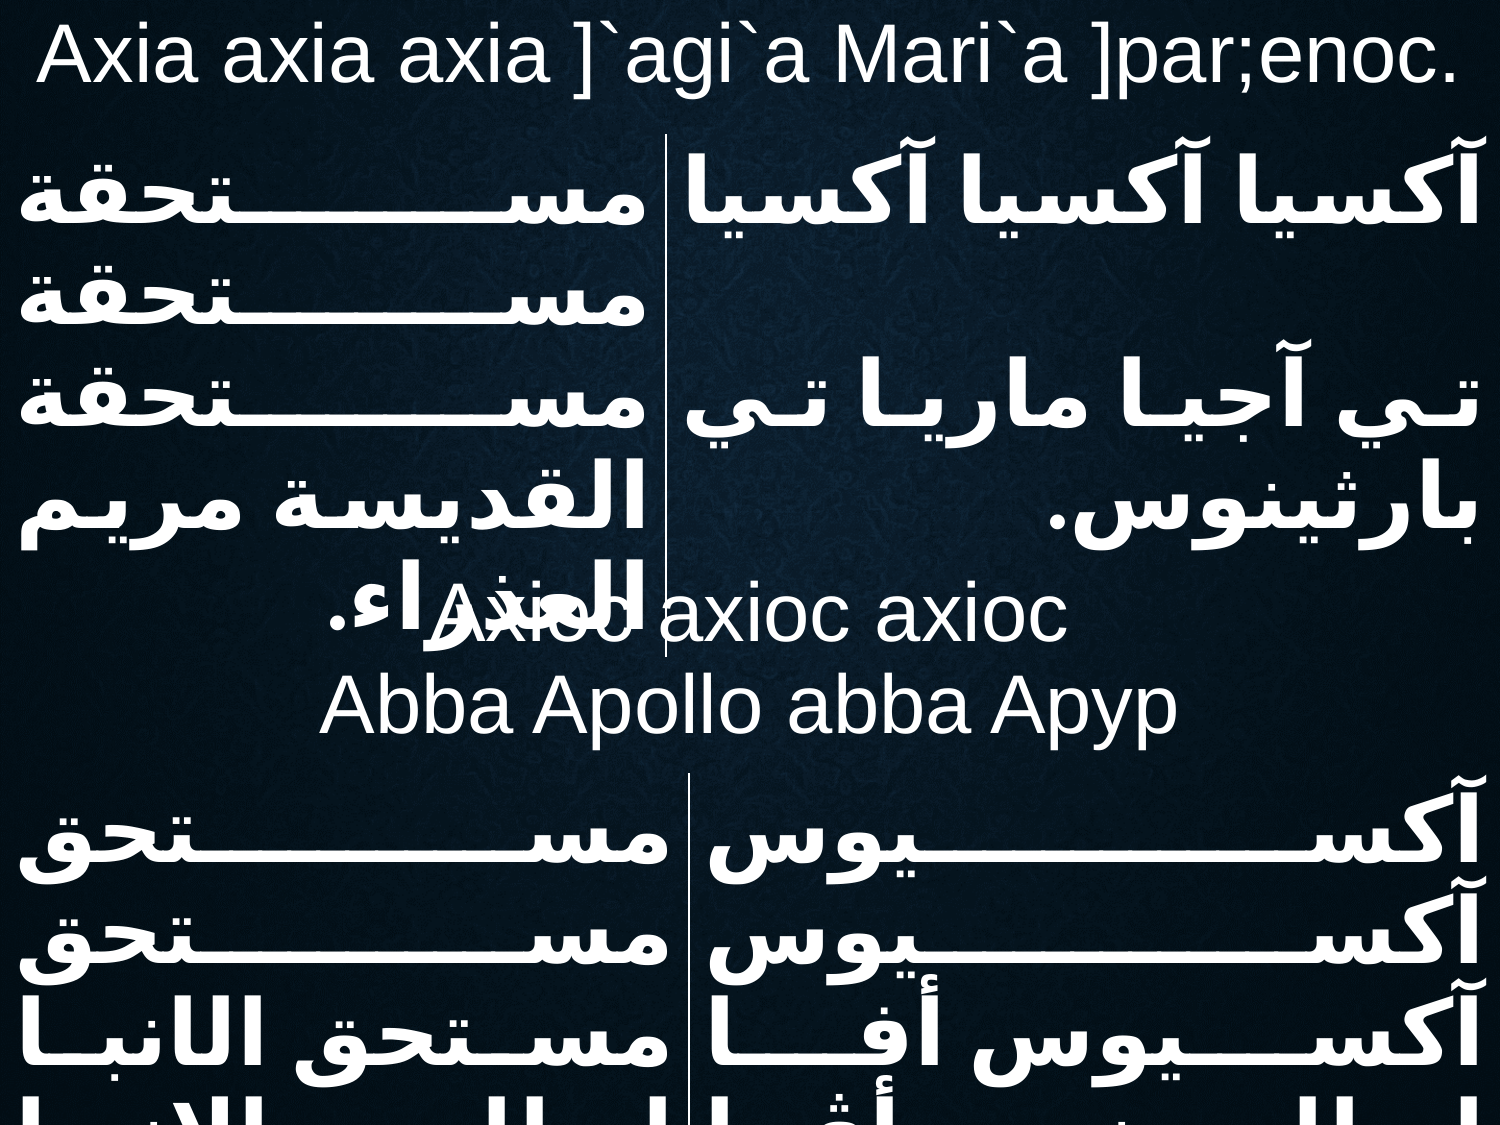

| Axia axia axia ]`agi`a Mari`a ]par;enoc. |  |
| --- | --- |
| مستحقة مستحقة مستحقة القديسة مريم العذراء. | آكسيا آكسيا آكسيا تي آجيا ماريا تي بارثينوس. |
| Axioc axioc axioc Abba Apollo abba Apyp |  |
| --- | --- |
| مستحق مستحق مستحق الانبا ابوللو و الانبا أبيب. | آكسيوس آكسيوس آكسيوس أفا ابوللو نيم أڤا أبيب. |